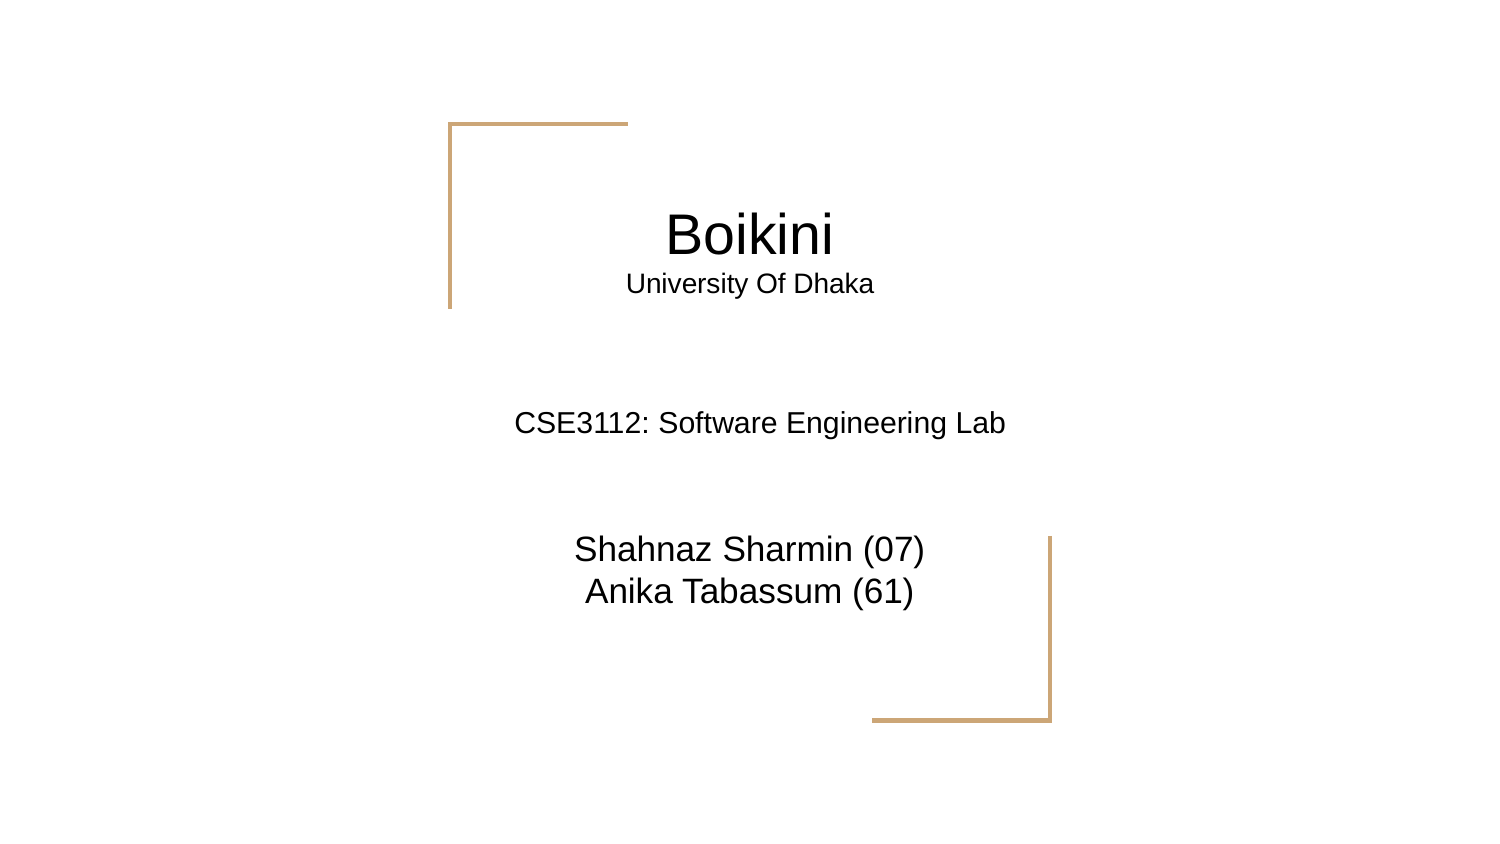

# Boikini
University Of Dhaka

CSE3112: Software Engineering Lab
Shahnaz Sharmin (07)
Anika Tabassum (61)